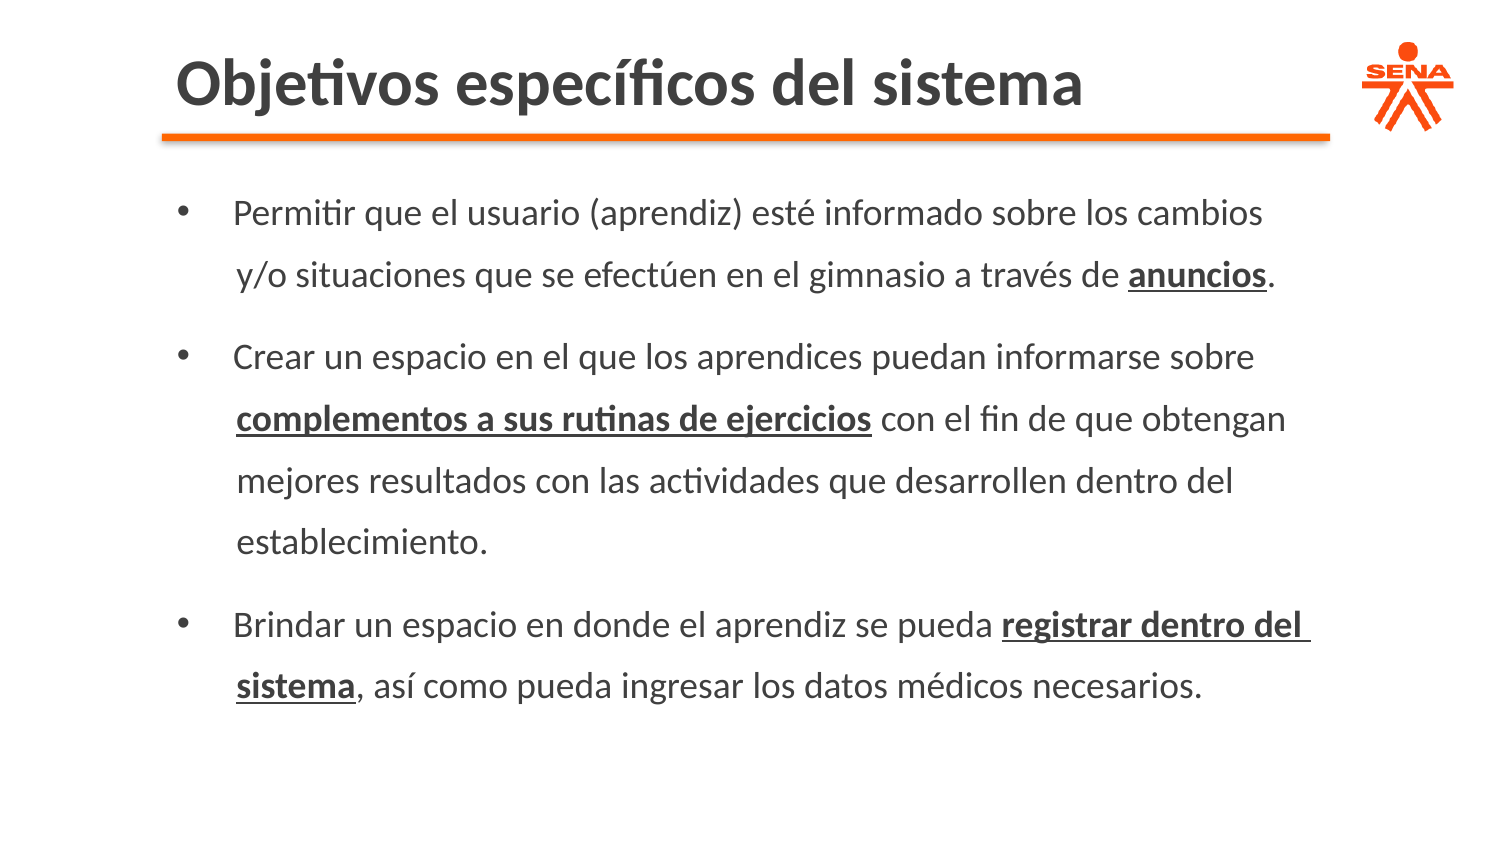

Objetivos específicos del sistema

Permitir que el usuario (aprendiz) esté informado sobre los cambios
       y/o situaciones que se efectúen en el gimnasio a través de anuncios.
Crear un espacio en el que los aprendices puedan informarse sobre
       complementos a sus rutinas de ejercicios con el fin de que obtengan
       mejores resultados con las actividades que desarrollen dentro del
       establecimiento.
Brindar un espacio en donde el aprendiz se pueda registrar dentro del
       sistema, así como pueda ingresar los datos médicos necesarios.